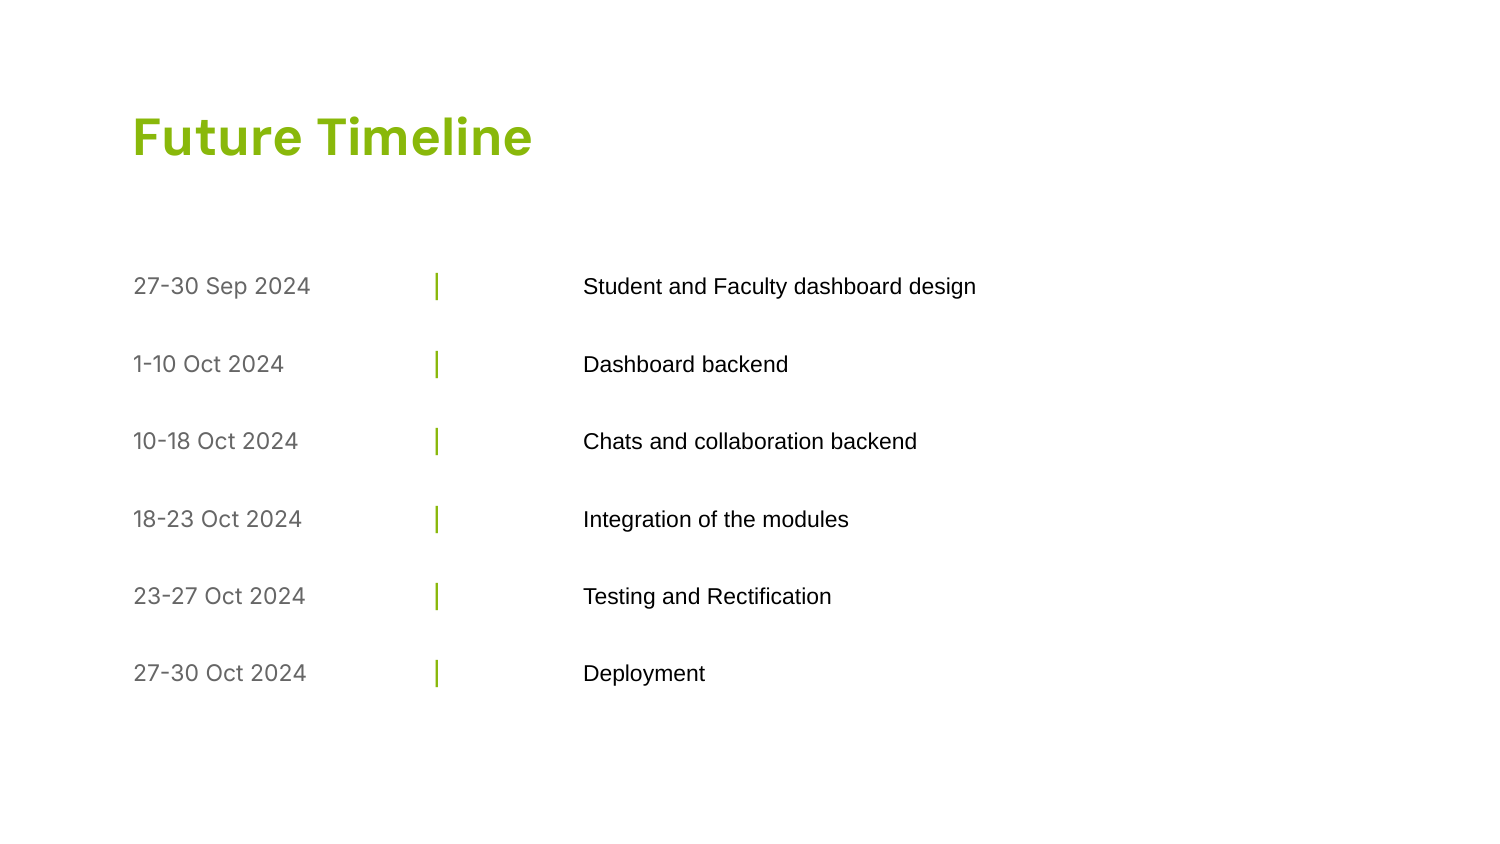

Future Timeline
27-30 Sep 2024	|	Student and Faculty dashboard design
1-10 Oct 2024	|	Dashboard backend
10-18 Oct 2024	|	Chats and collaboration backend
18-23 Oct 2024	|	Integration of the modules
23-27 Oct 2024	|	Testing and Rectification
27-30 Oct 2024	|	Deployment